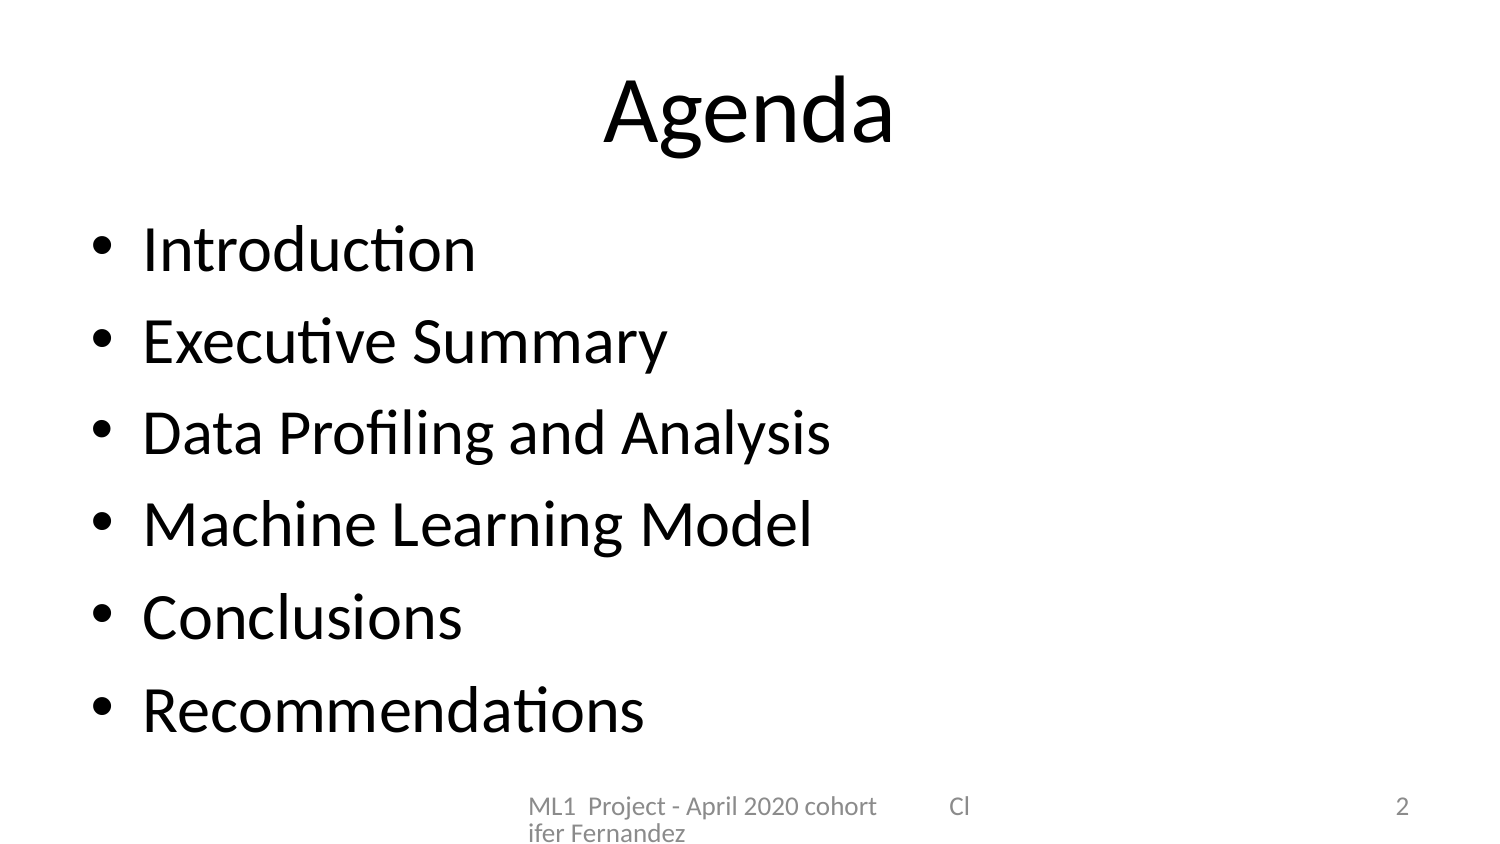

# Agenda
Introduction
Executive Summary
Data Profiling and Analysis
Machine Learning Model
Conclusions
Recommendations

ML1  Project - April 2020 cohort            Clifer Fernandez
2